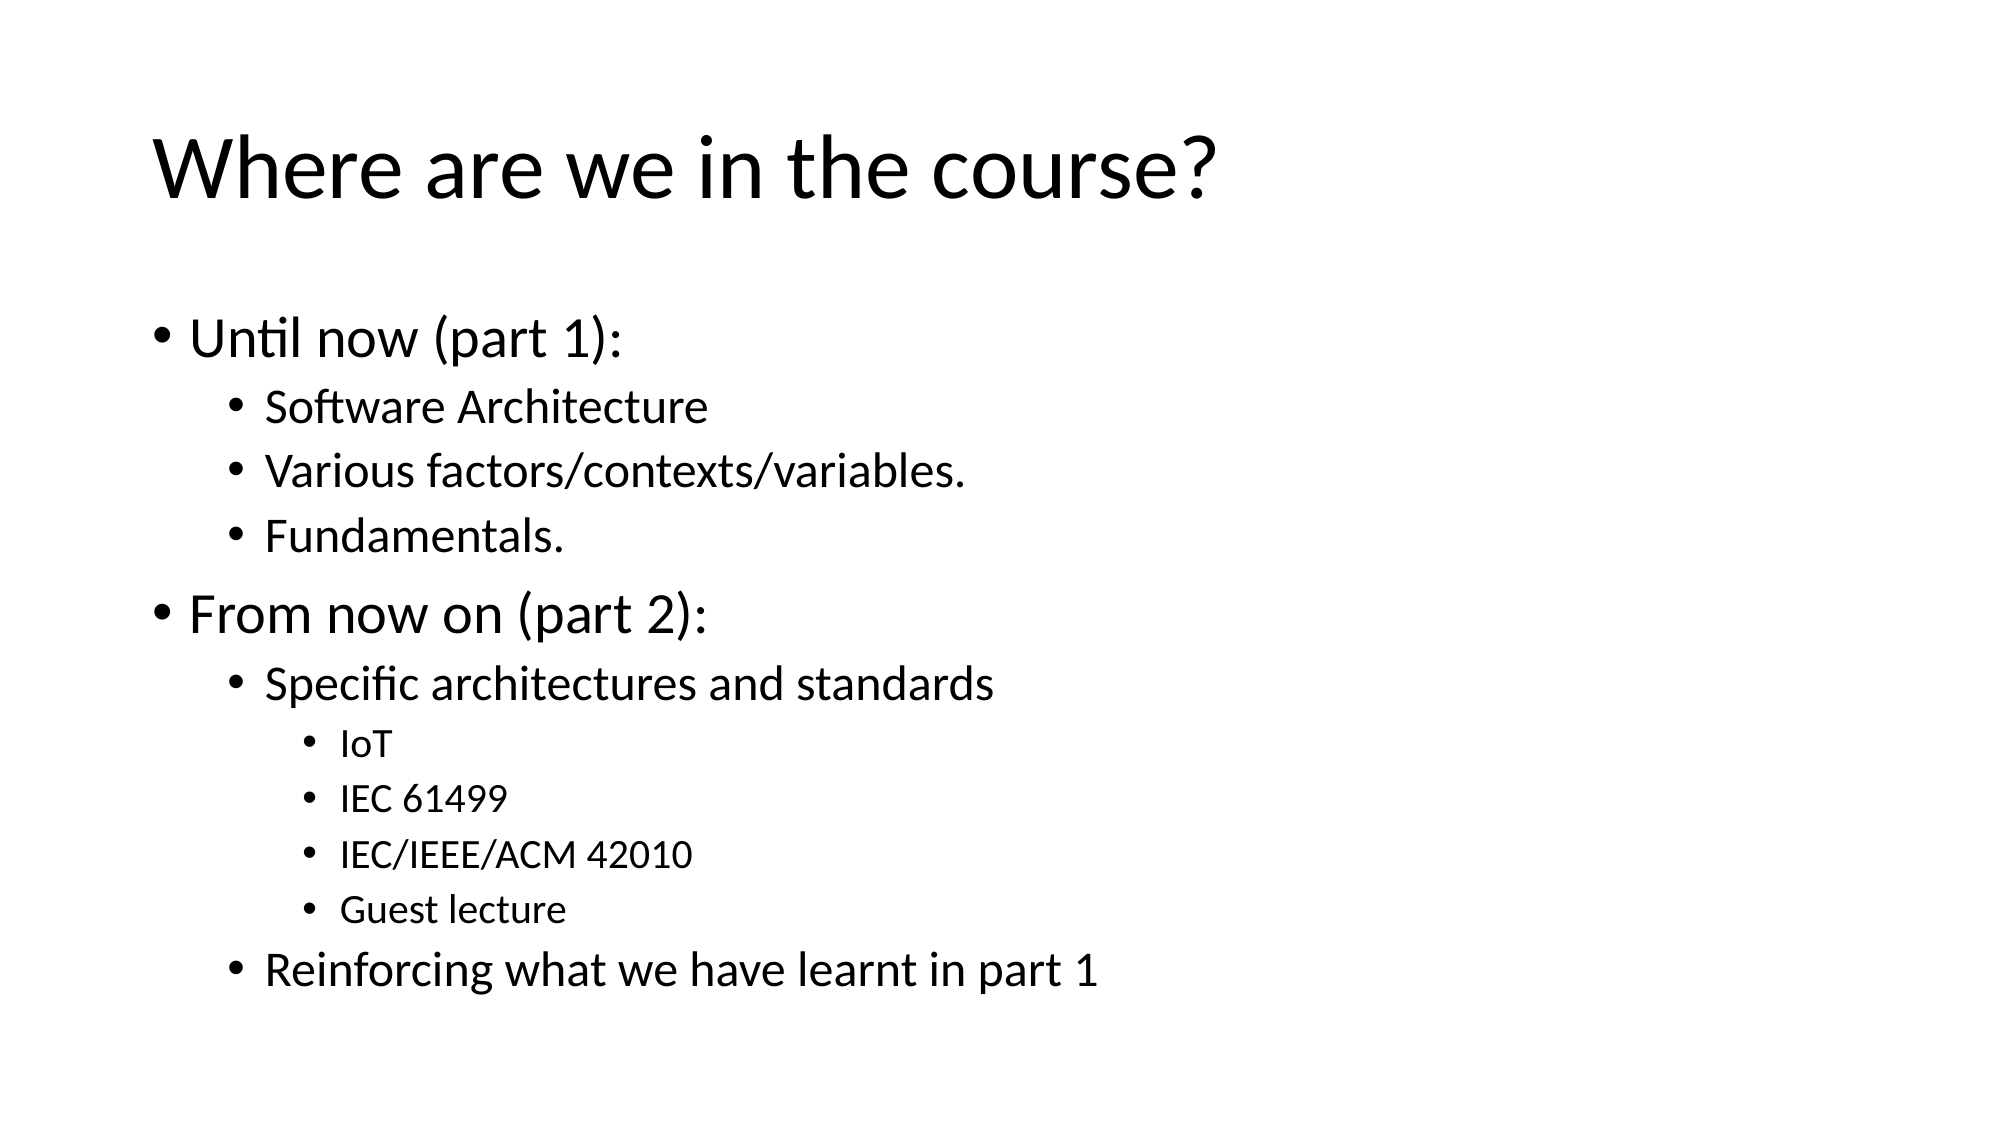

# Where are we in the course?
Until now (part 1):
Software Architecture
Various factors/contexts/variables.
Fundamentals.
From now on (part 2):
Specific architectures and standards
IoT
IEC 61499
IEC/IEEE/ACM 42010
Guest lecture
Reinforcing what we have learnt in part 1